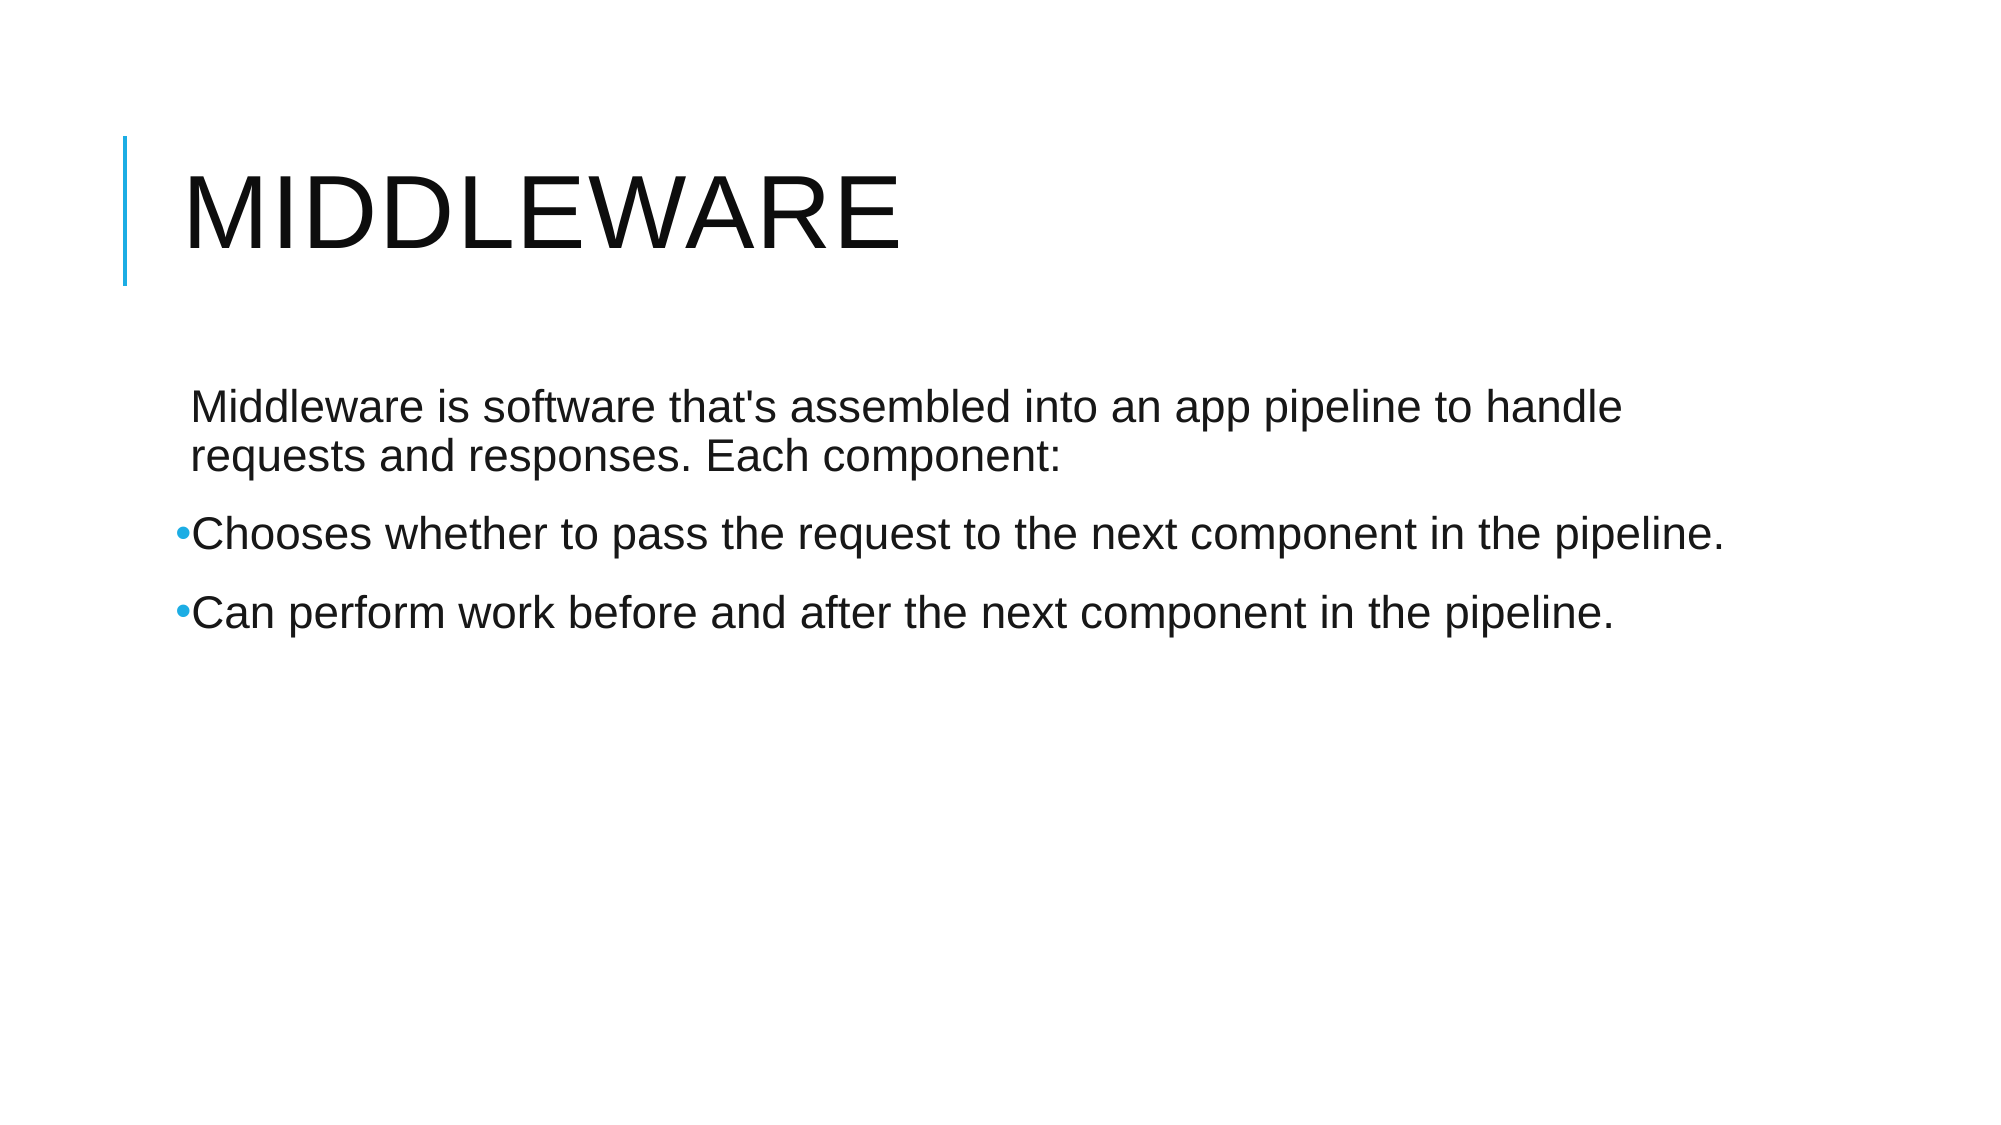

# Middleware
Middleware is software that's assembled into an app pipeline to handle requests and responses. Each component:
Chooses whether to pass the request to the next component in the pipeline.
Can perform work before and after the next component in the pipeline.